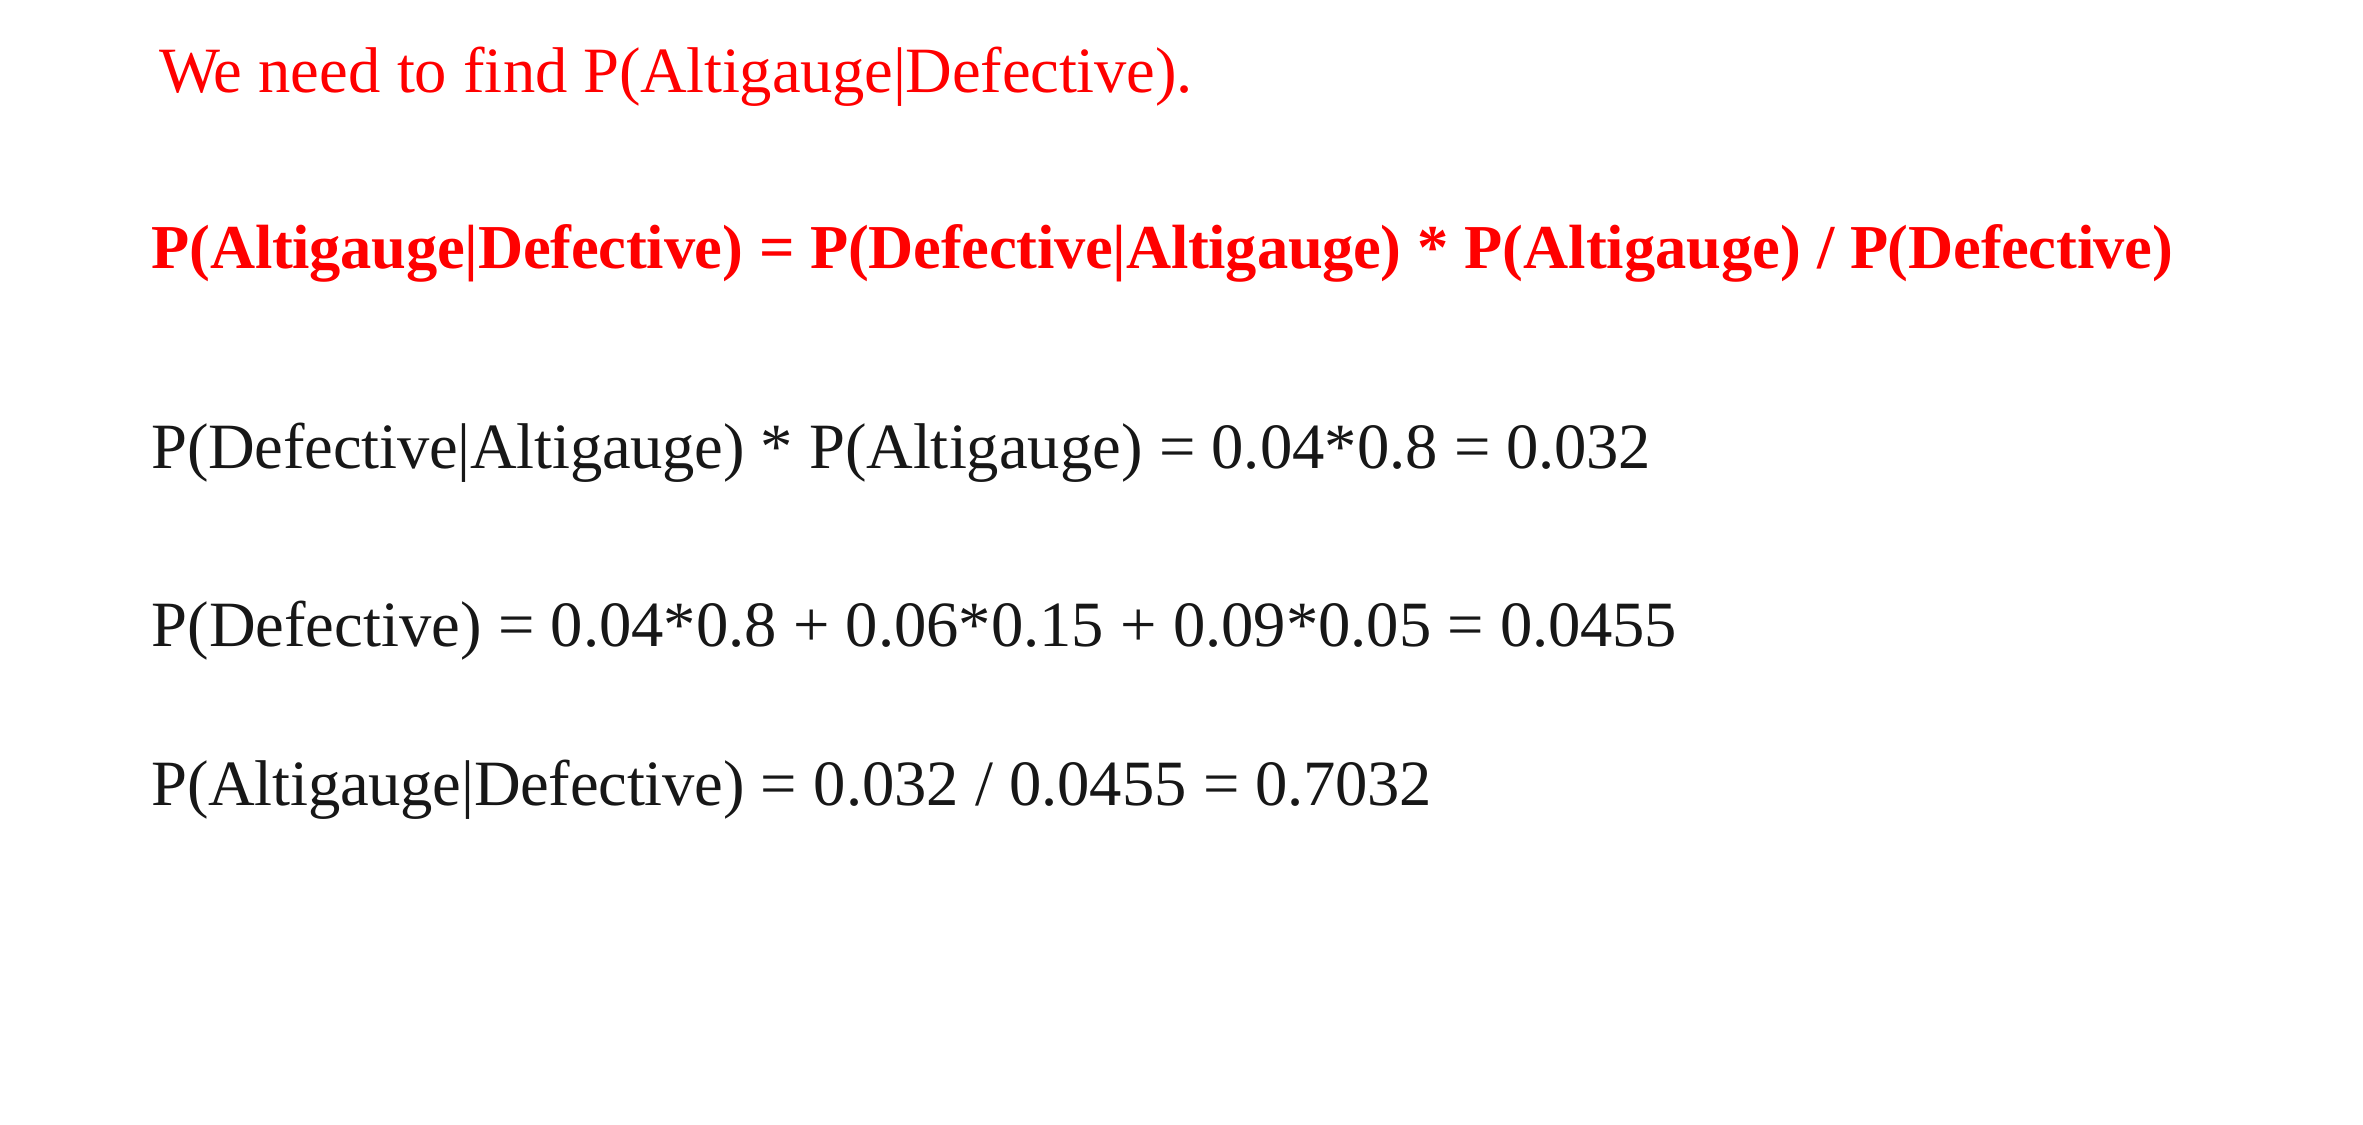

# We need to find P(Altigauge|Defective).
P(Altigauge|Defective) = P(Defective|Altigauge) * P(Altigauge) / P(Defective)
P(Defective|Altigauge) * P(Altigauge) = 0.04*0.8 = 0.032 P(Defective) = 0.04*0.8 + 0.06*0.15 + 0.09*0.05 = 0.0455

P(Altigauge|Defective) = 0.032 / 0.0455 = 0.7032